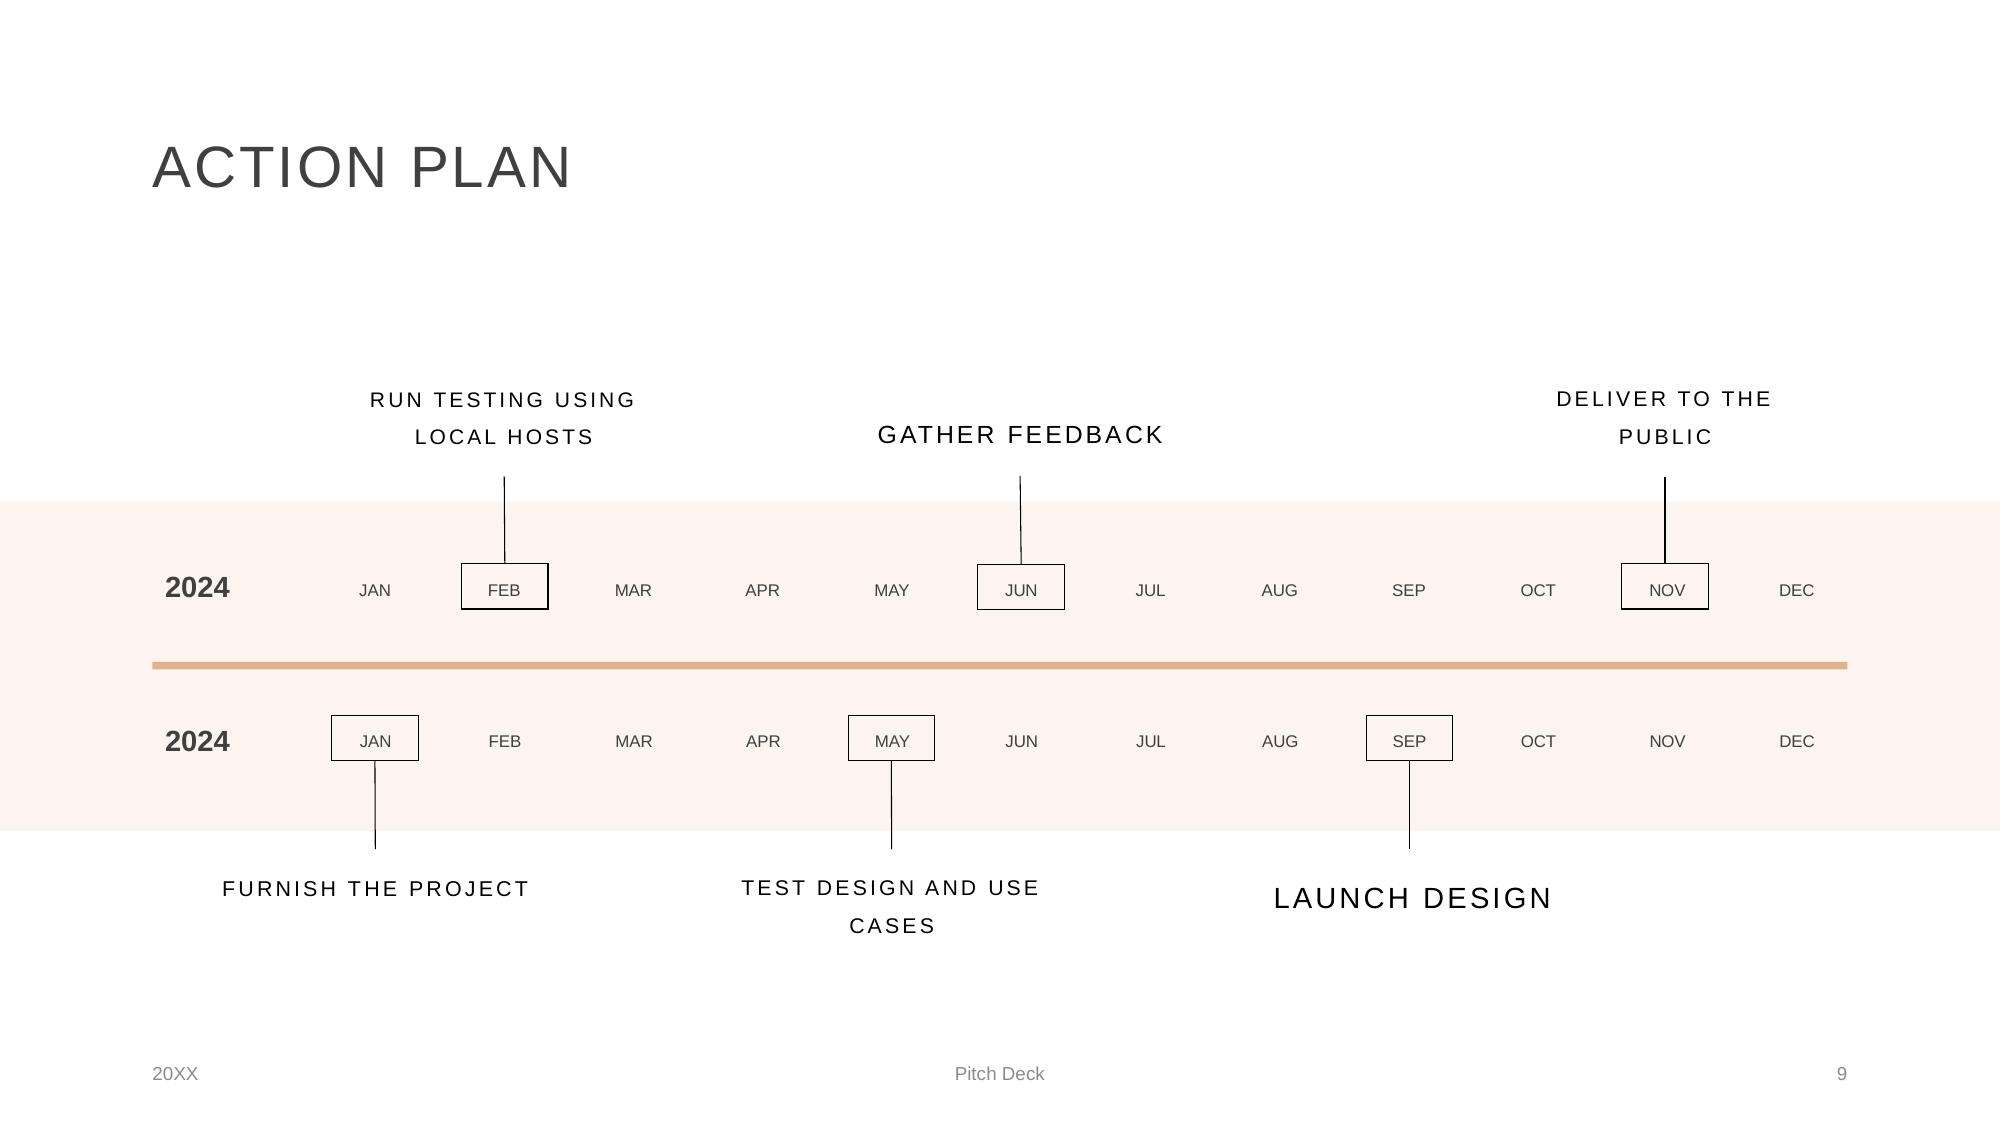

# ACTION PLAN
GATHER FEEDBACK
RUN TESTING USING LOCAL HOSTS
DELIVER TO THE PUBLIC
2024

JAN
FEB
MAR
APR
MAY
JUN
JUL
AUG
SEP
OCT
NOV
DEC
2024

JAN
FEB
MAR
APR
MAY
JUN
JUL
AUG
SEP
OCT
NOV
DEC
FURNISH THE PROJECT
TEST DESIGN AND USE CASES
LAUNCH DESIGN
20XX
Pitch Deck
9